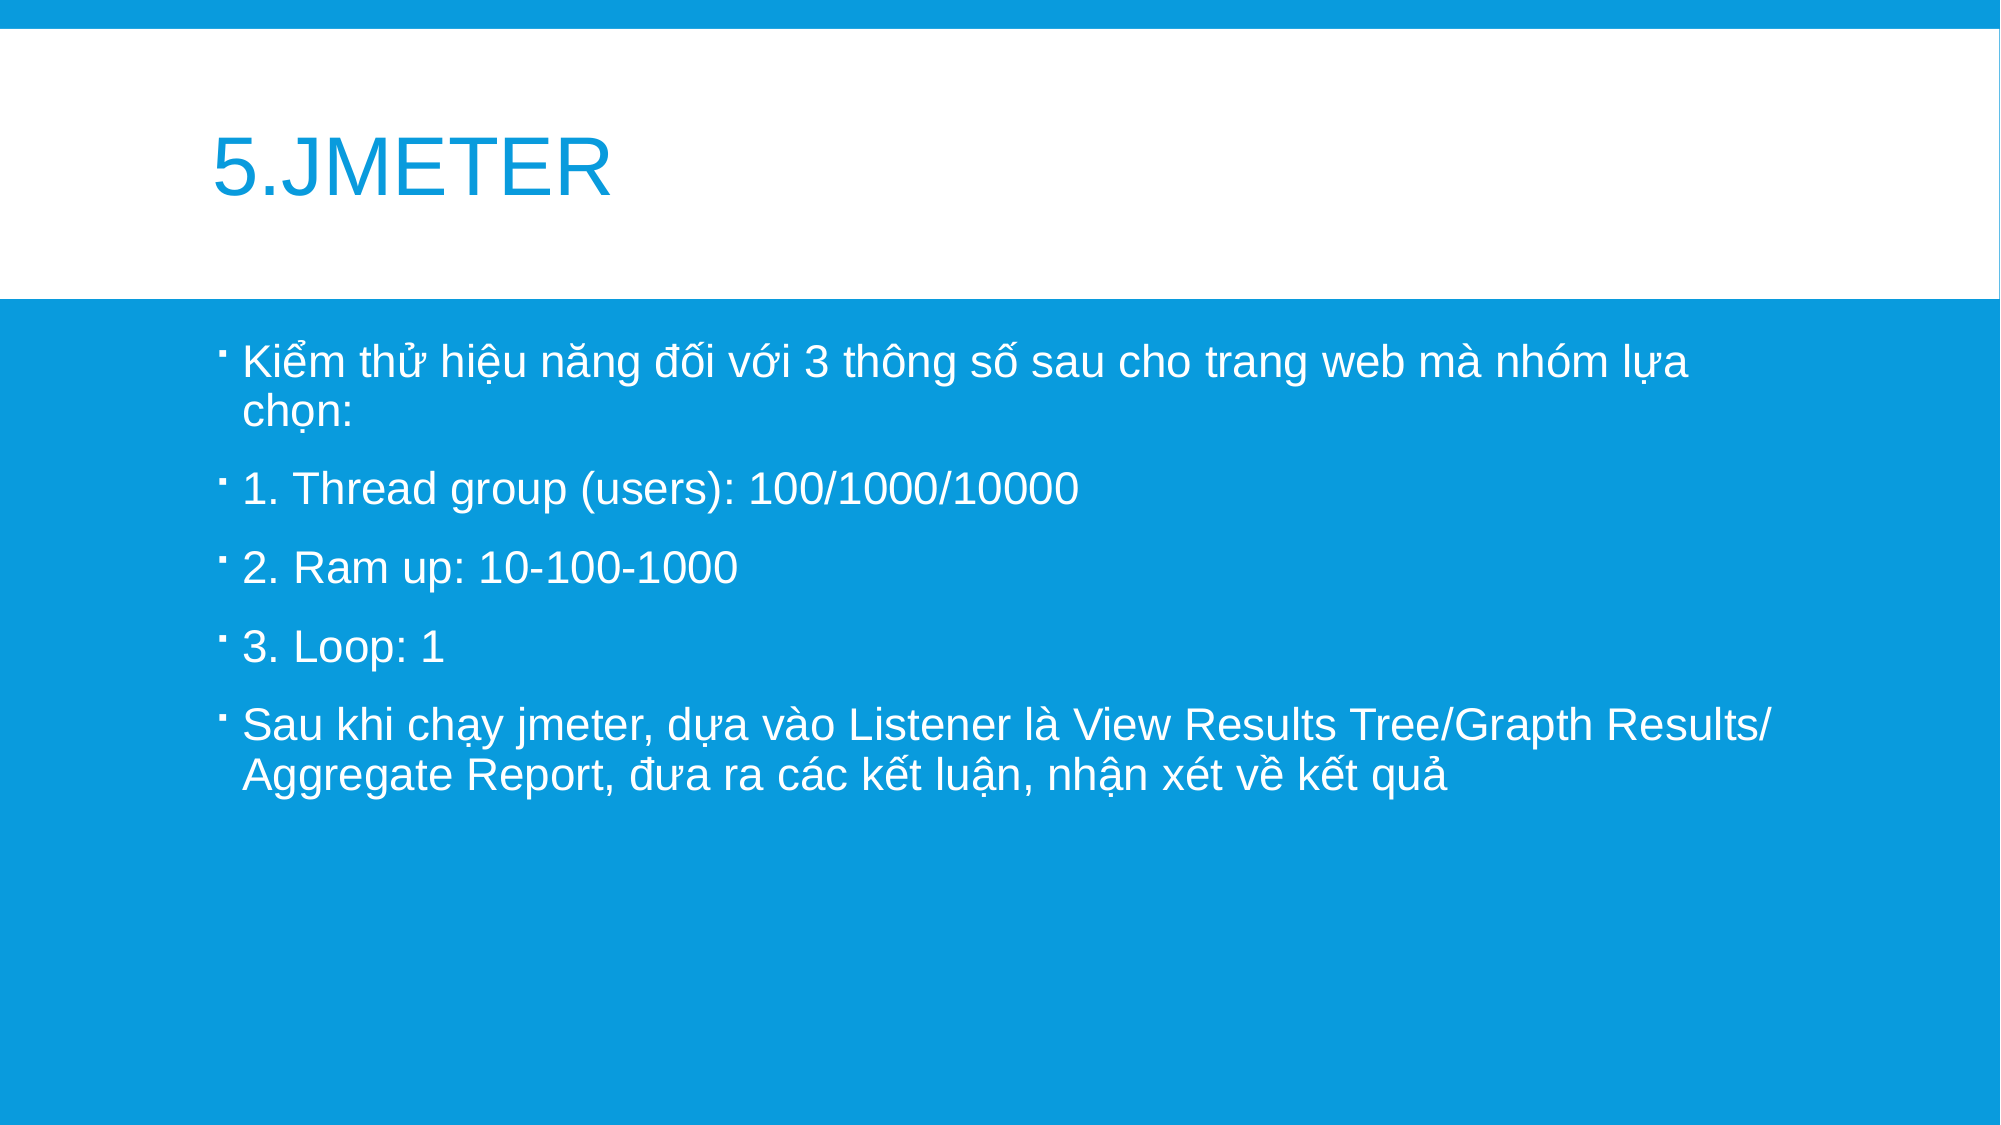

# 5.Jmeter
Kiểm thử hiệu năng đối với 3 thông số sau cho trang web mà nhóm lựa chọn:
1. Thread group (users): 100/1000/10000
2. Ram up: 10-100-1000
3. Loop: 1
Sau khi chạy jmeter, dựa vào Listener là View Results Tree/Grapth Results/ Aggregate Report, đưa ra các kết luận, nhận xét về kết quả